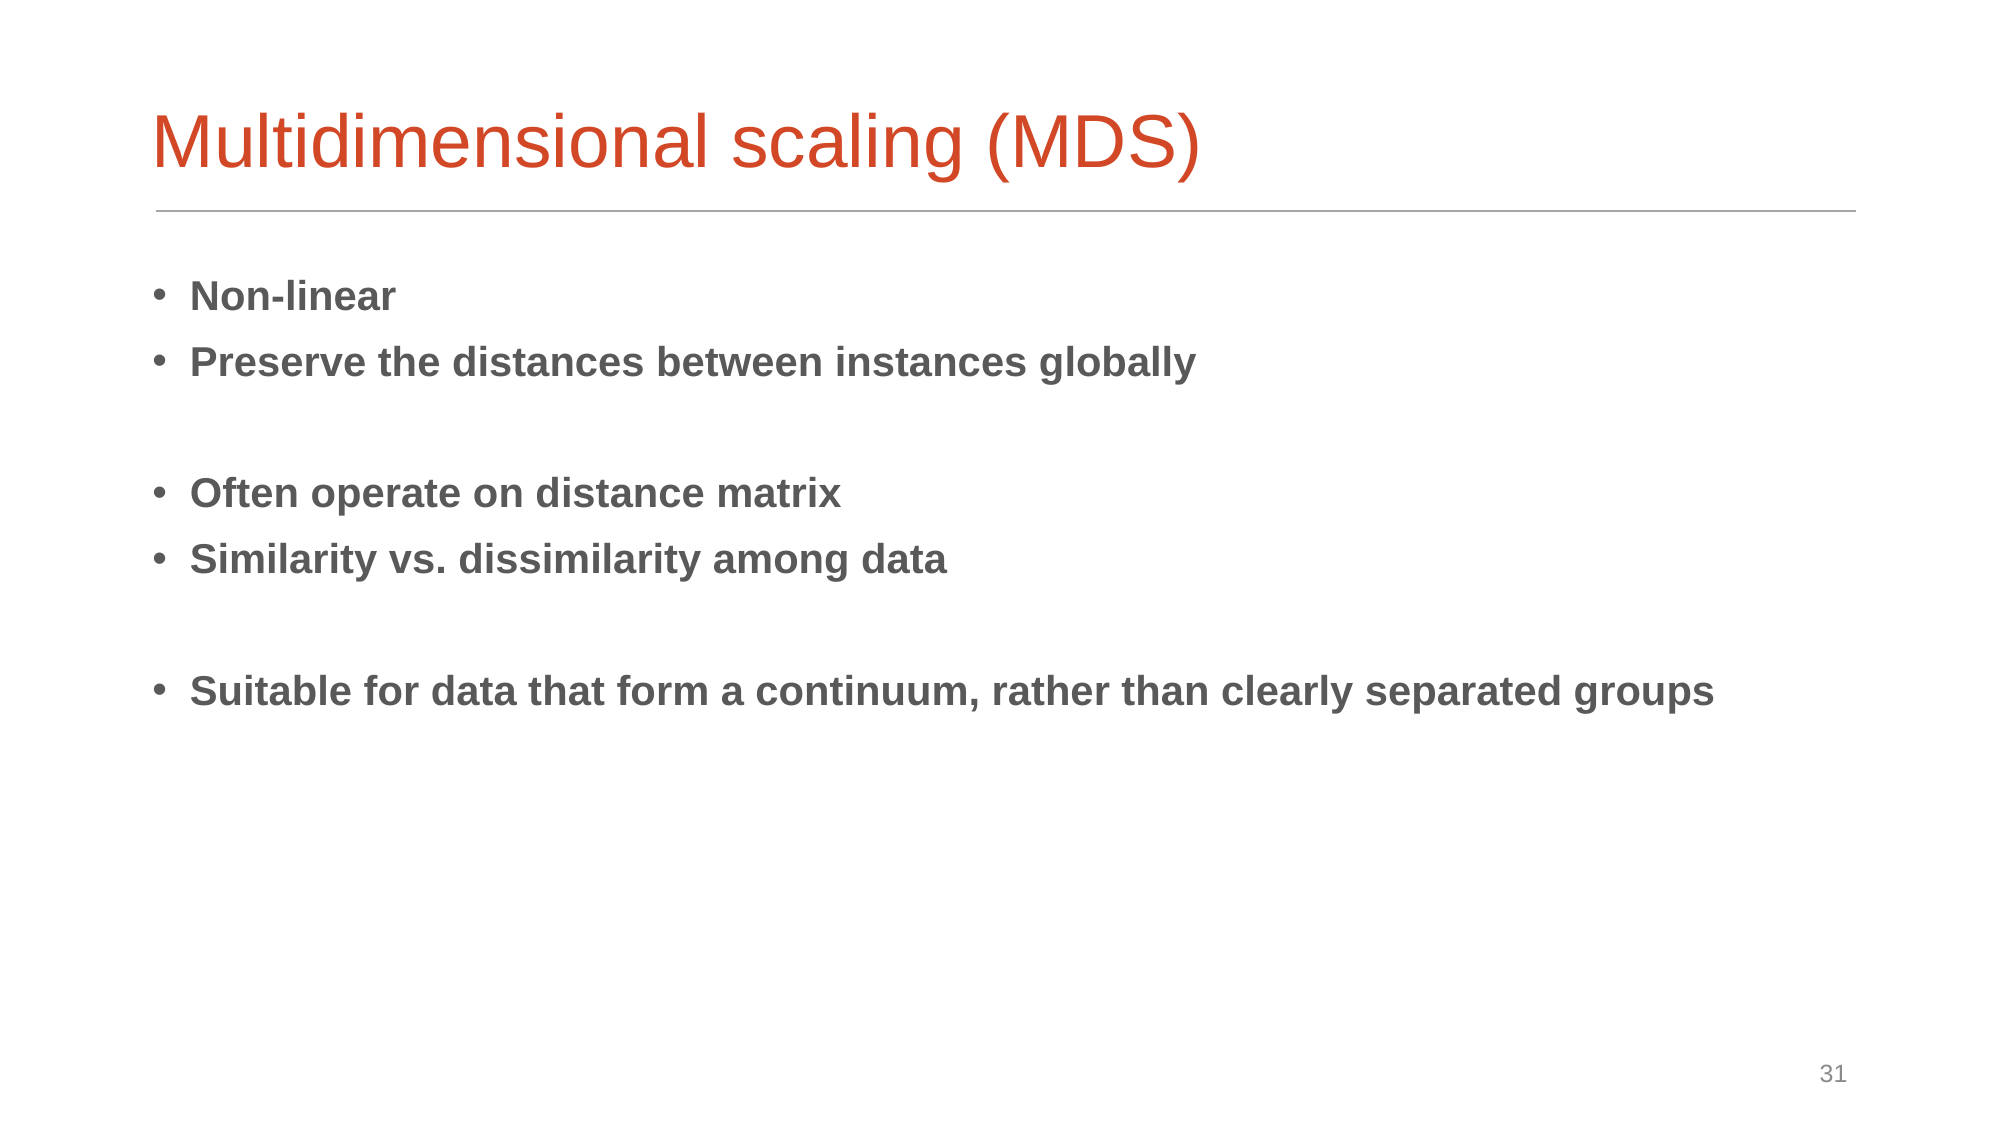

# Multidimensional scaling (MDS)
Non-linear
Preserve the distances between instances globally

Often operate on distance matrix
Similarity vs. dissimilarity among data

Suitable for data that form a continuum, rather than clearly separated groups

31